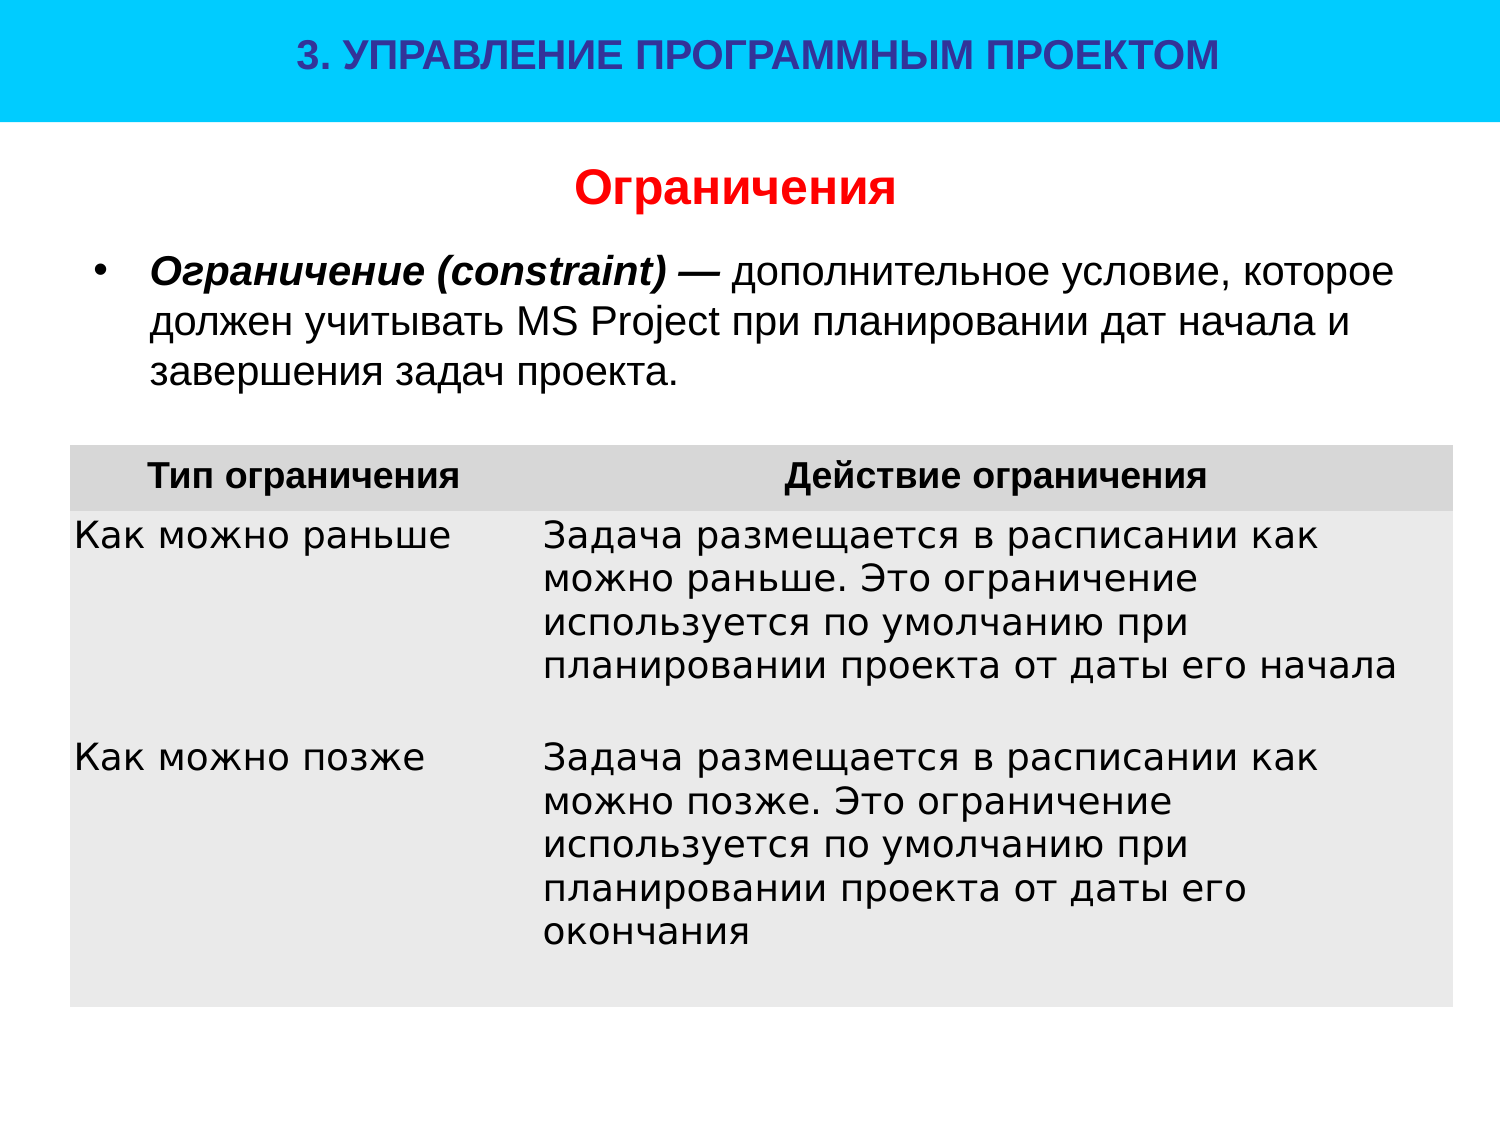

3. УПРАВЛЕНИЕ ПРОГРАММНЫМ ПРОЕКТОМ
# Ограничения
Ограничение (constraint) — дополнительное условие, которое должен учитывать MS Project при планировании дат начала и завершения задач проекта.
| Тип ограничения | Действие ограничения |
| --- | --- |
| Как можно раньше | Задача размещается в расписании как можно раньше. Это ограничение используется по умолчанию при планировании проекта от даты его начала |
| Как можно позже | Задача размещается в расписании как можно позже. Это ограничение используется по умолчанию при планировании проекта от даты его окончания |